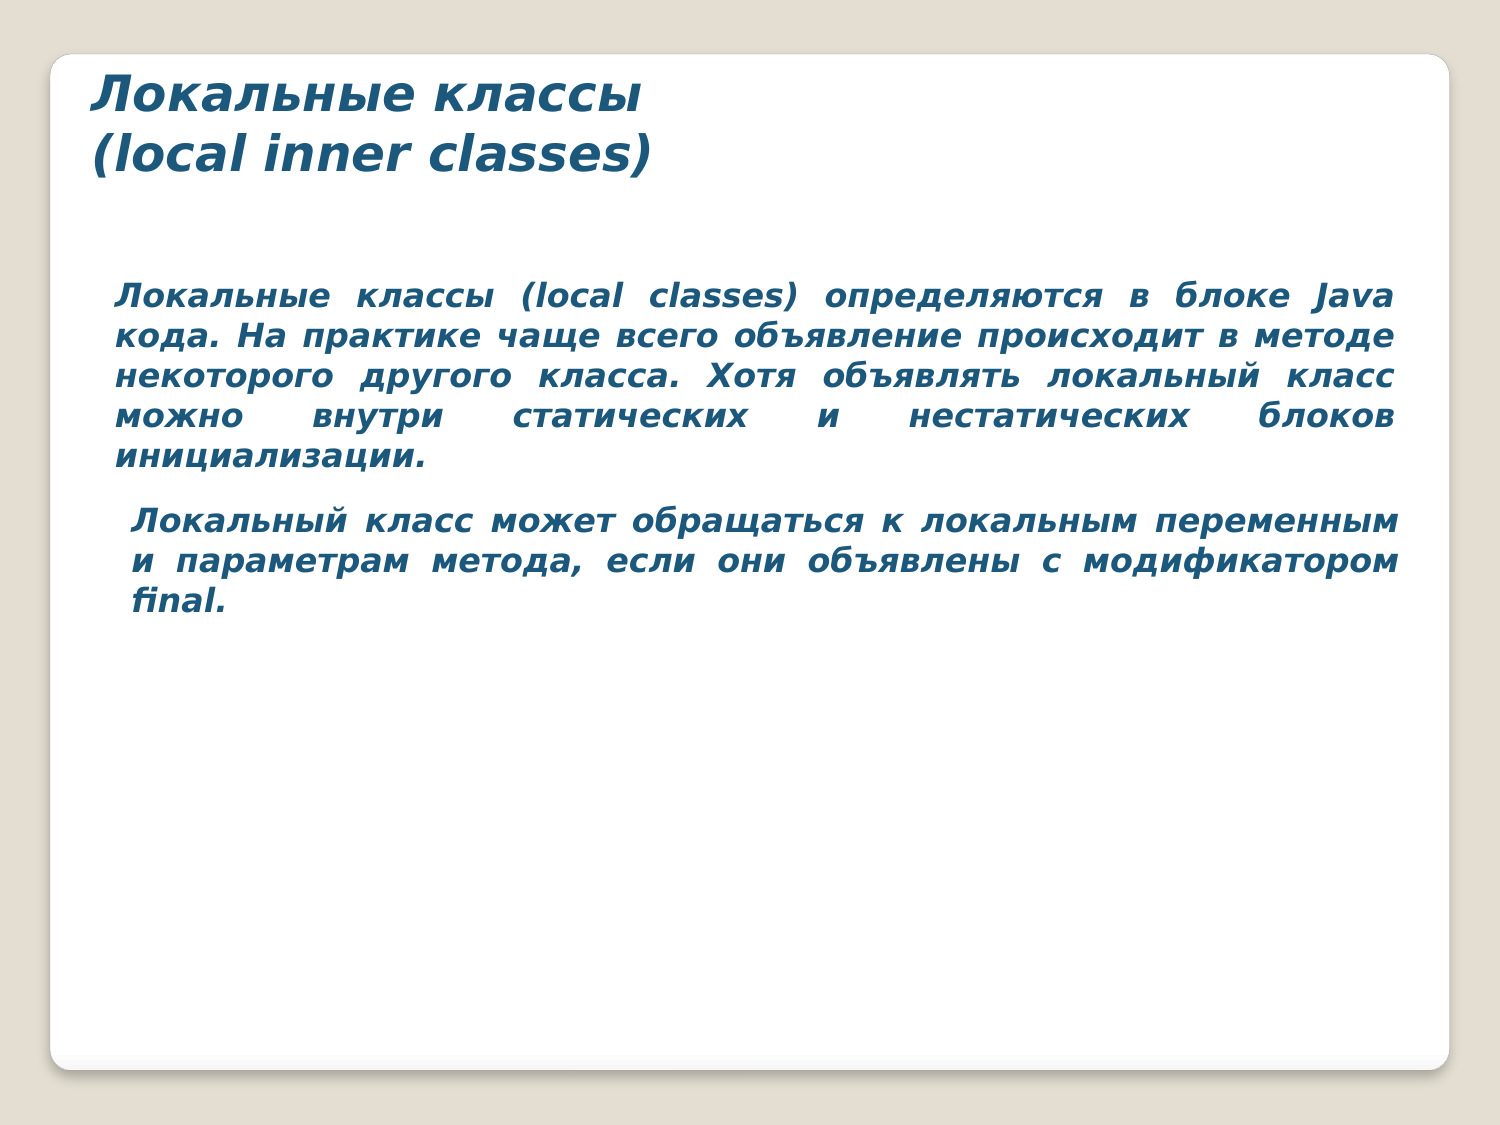

Локальные классы (local inner classes)
Локальные классы (local classes) определяются в блоке Java кода. На практике чаще всего объявление происходит в методе некоторого другого класса. Хотя объявлять локальный класс можно внутри статических и нестатических блоков инициализации.
Локальный класс может обращаться к локальным переменным и параметрам метода, если они объявлены с модификатором final.